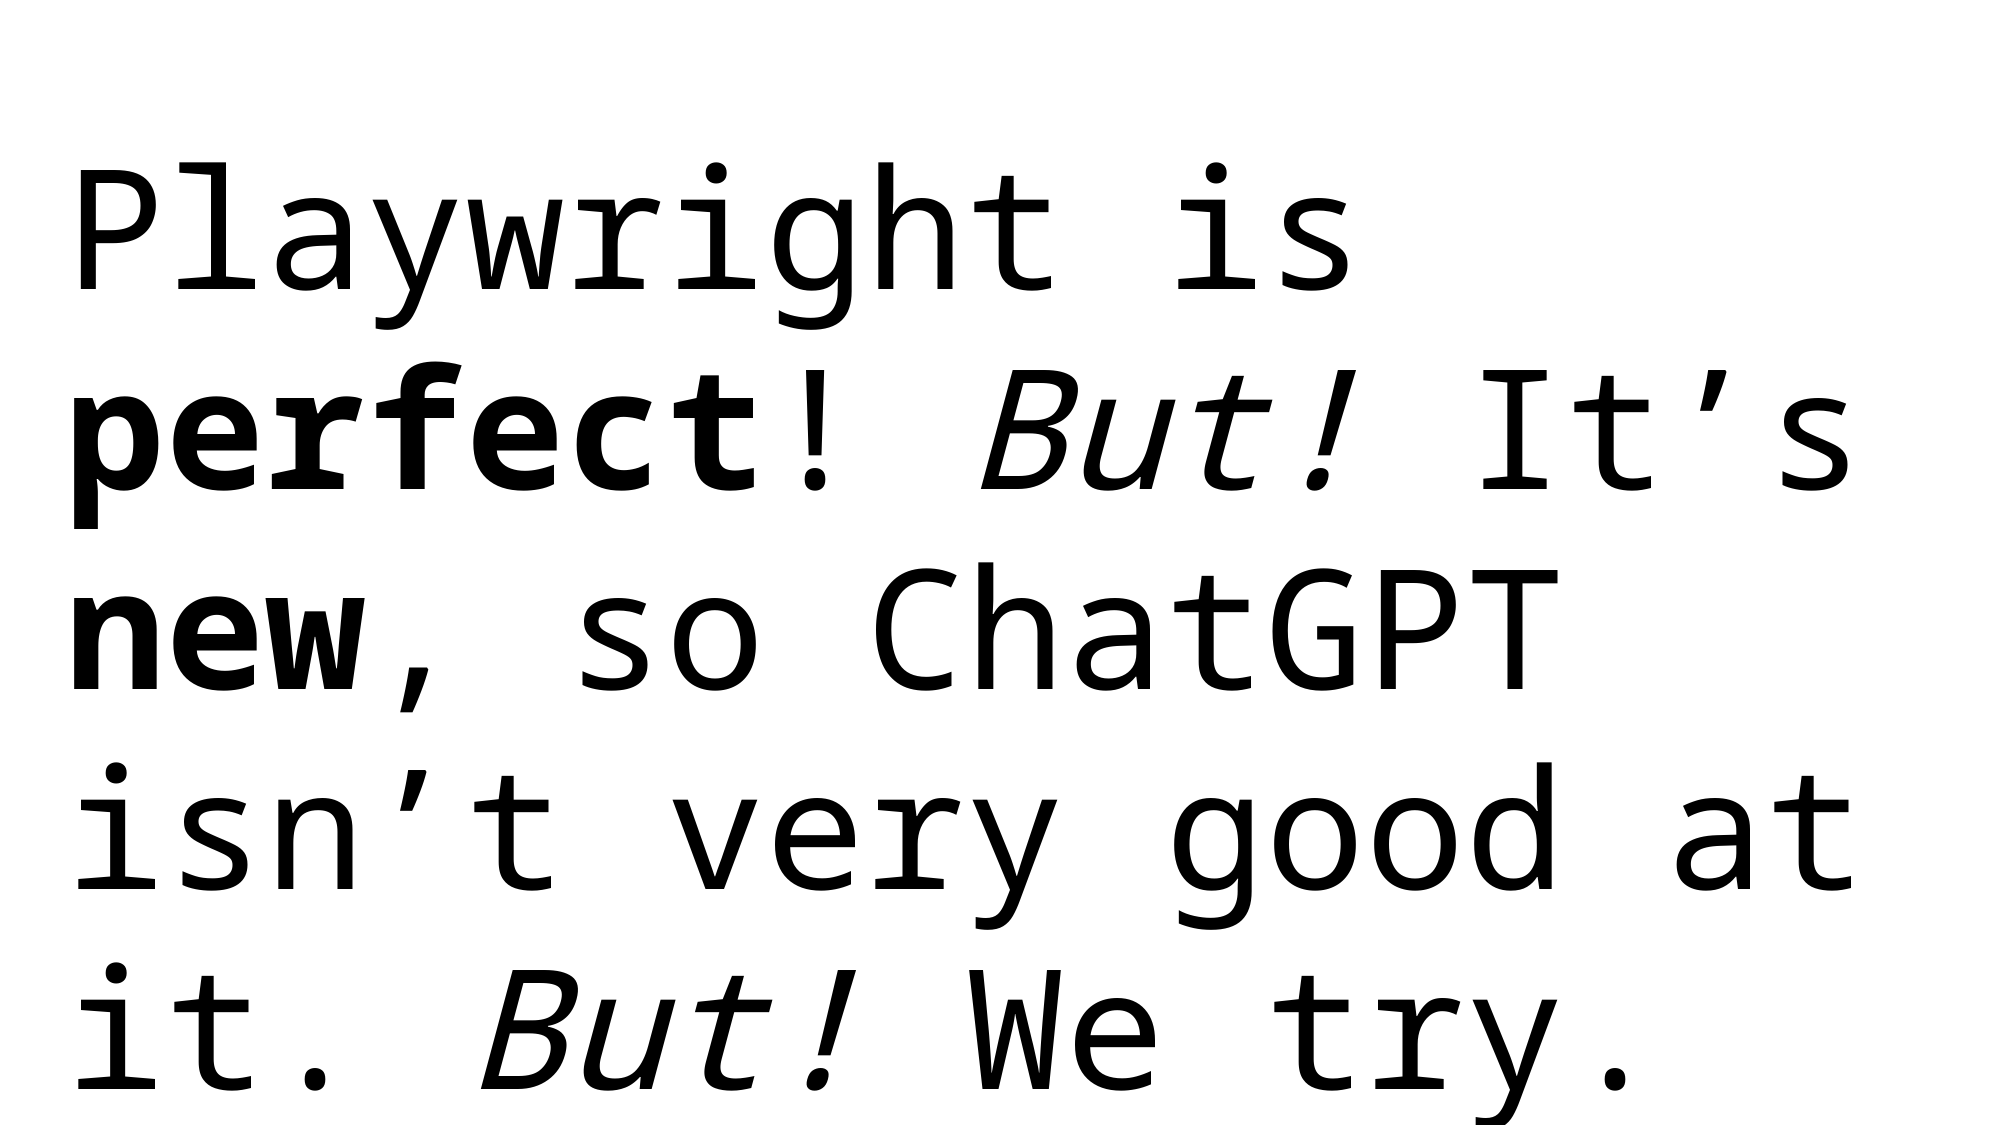

Playwright is perfect! But! It’s new, so ChatGPT isn’t very good at it. But! We try.